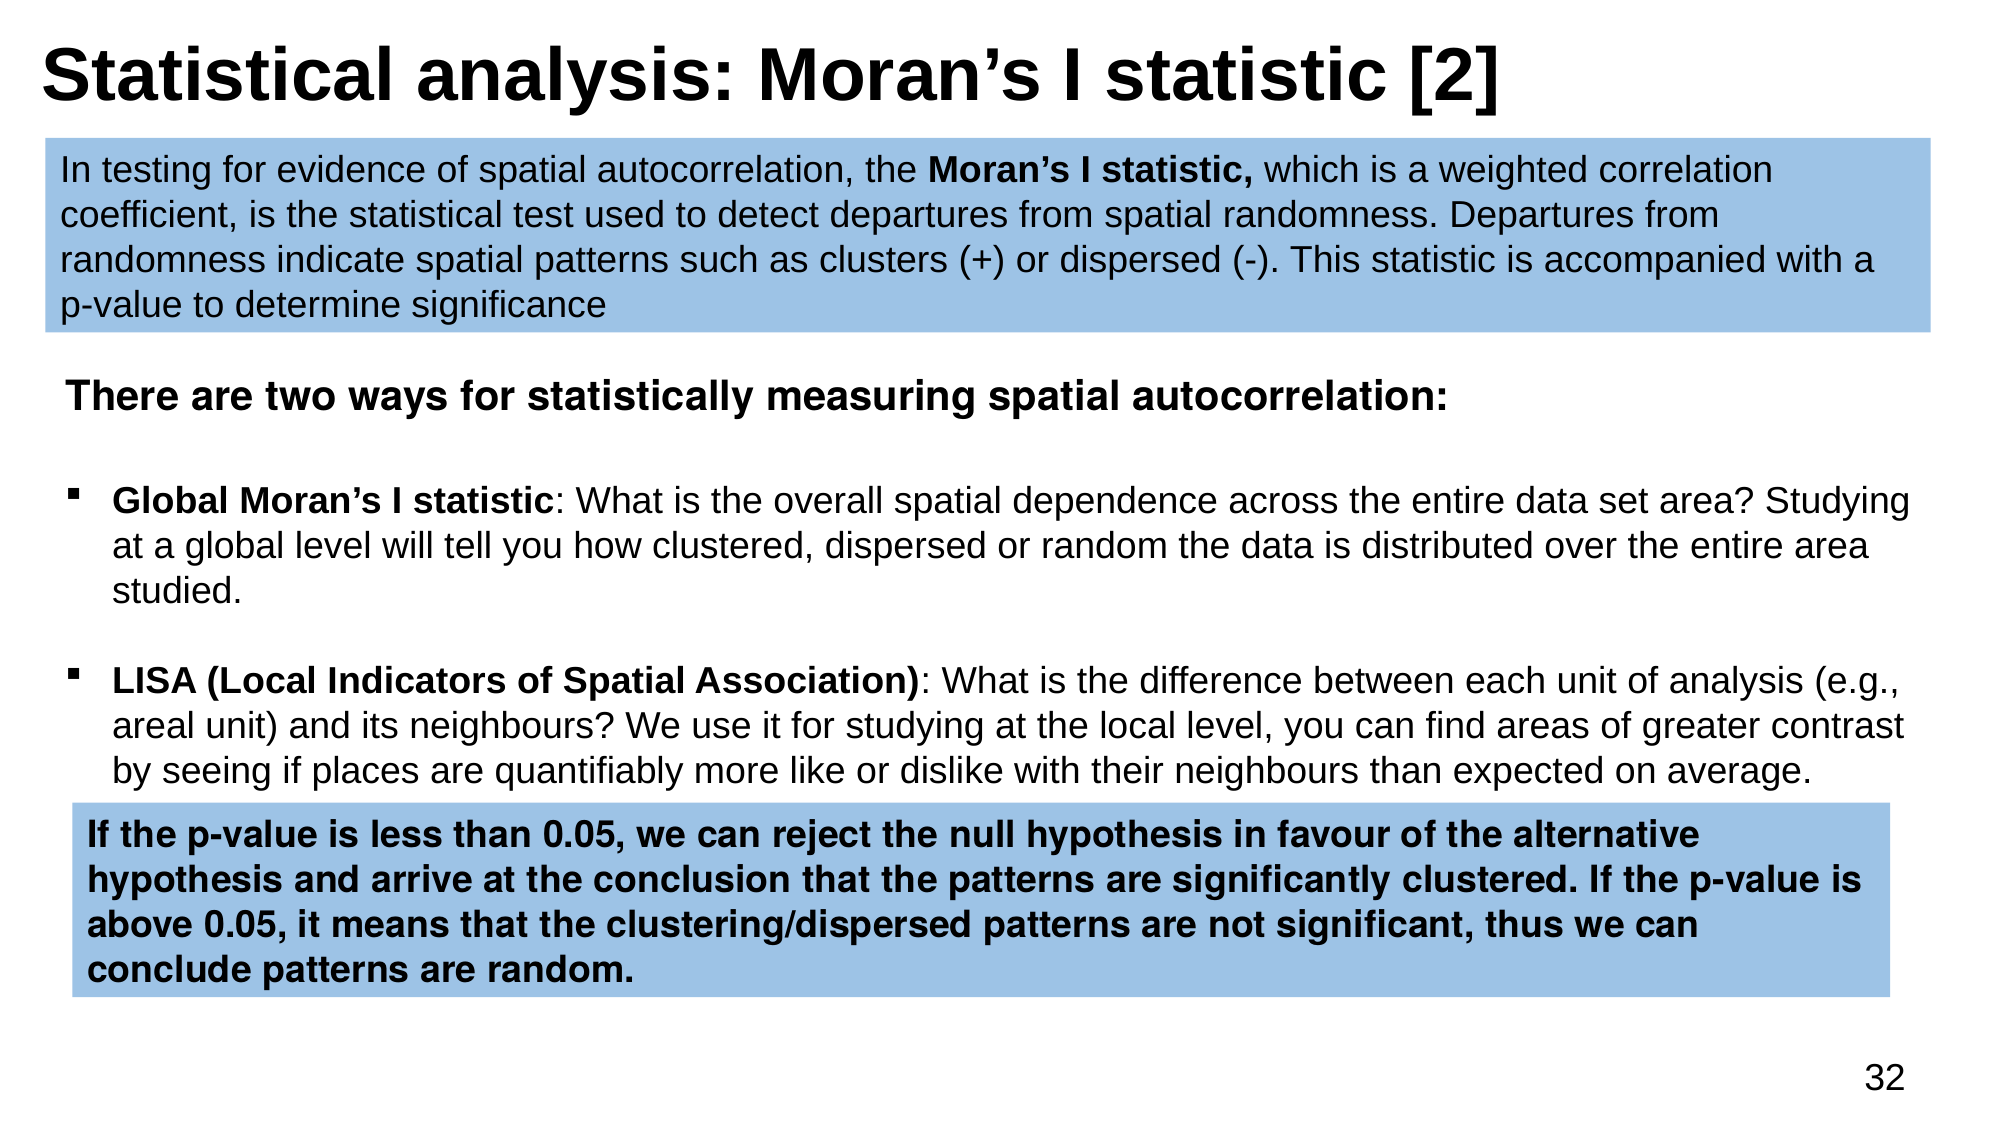

Statistical analysis: Moran’s I statistic [2]
In testing for evidence of spatial autocorrelation, the Moran’s I statistic, which is a weighted correlation coefficient, is the statistical test used to detect departures from spatial randomness. Departures from randomness indicate spatial patterns such as clusters (+) or dispersed (-). This statistic is accompanied with a p-value to determine significance
There are two ways for statistically measuring spatial autocorrelation:
Global Moran’s I statistic: What is the overall spatial dependence across the entire data set area? Studying at a global level will tell you how clustered, dispersed or random the data is distributed over the entire area studied.

LISA (Local Indicators of Spatial Association): What is the difference between each unit of analysis (e.g., areal unit) and its neighbours? We use it for studying at the local level, you can find areas of greater contrast by seeing if places are quantifiably more like or dislike with their neighbours than expected on average.

If the p-value is less than 0.05, we can reject the null hypothesis in favour of the alternative hypothesis and arrive at the conclusion that the patterns are significantly clustered. If the p-value is above 0.05, it means that the clustering/dispersed patterns are not significant, thus we can conclude patterns are random.
32